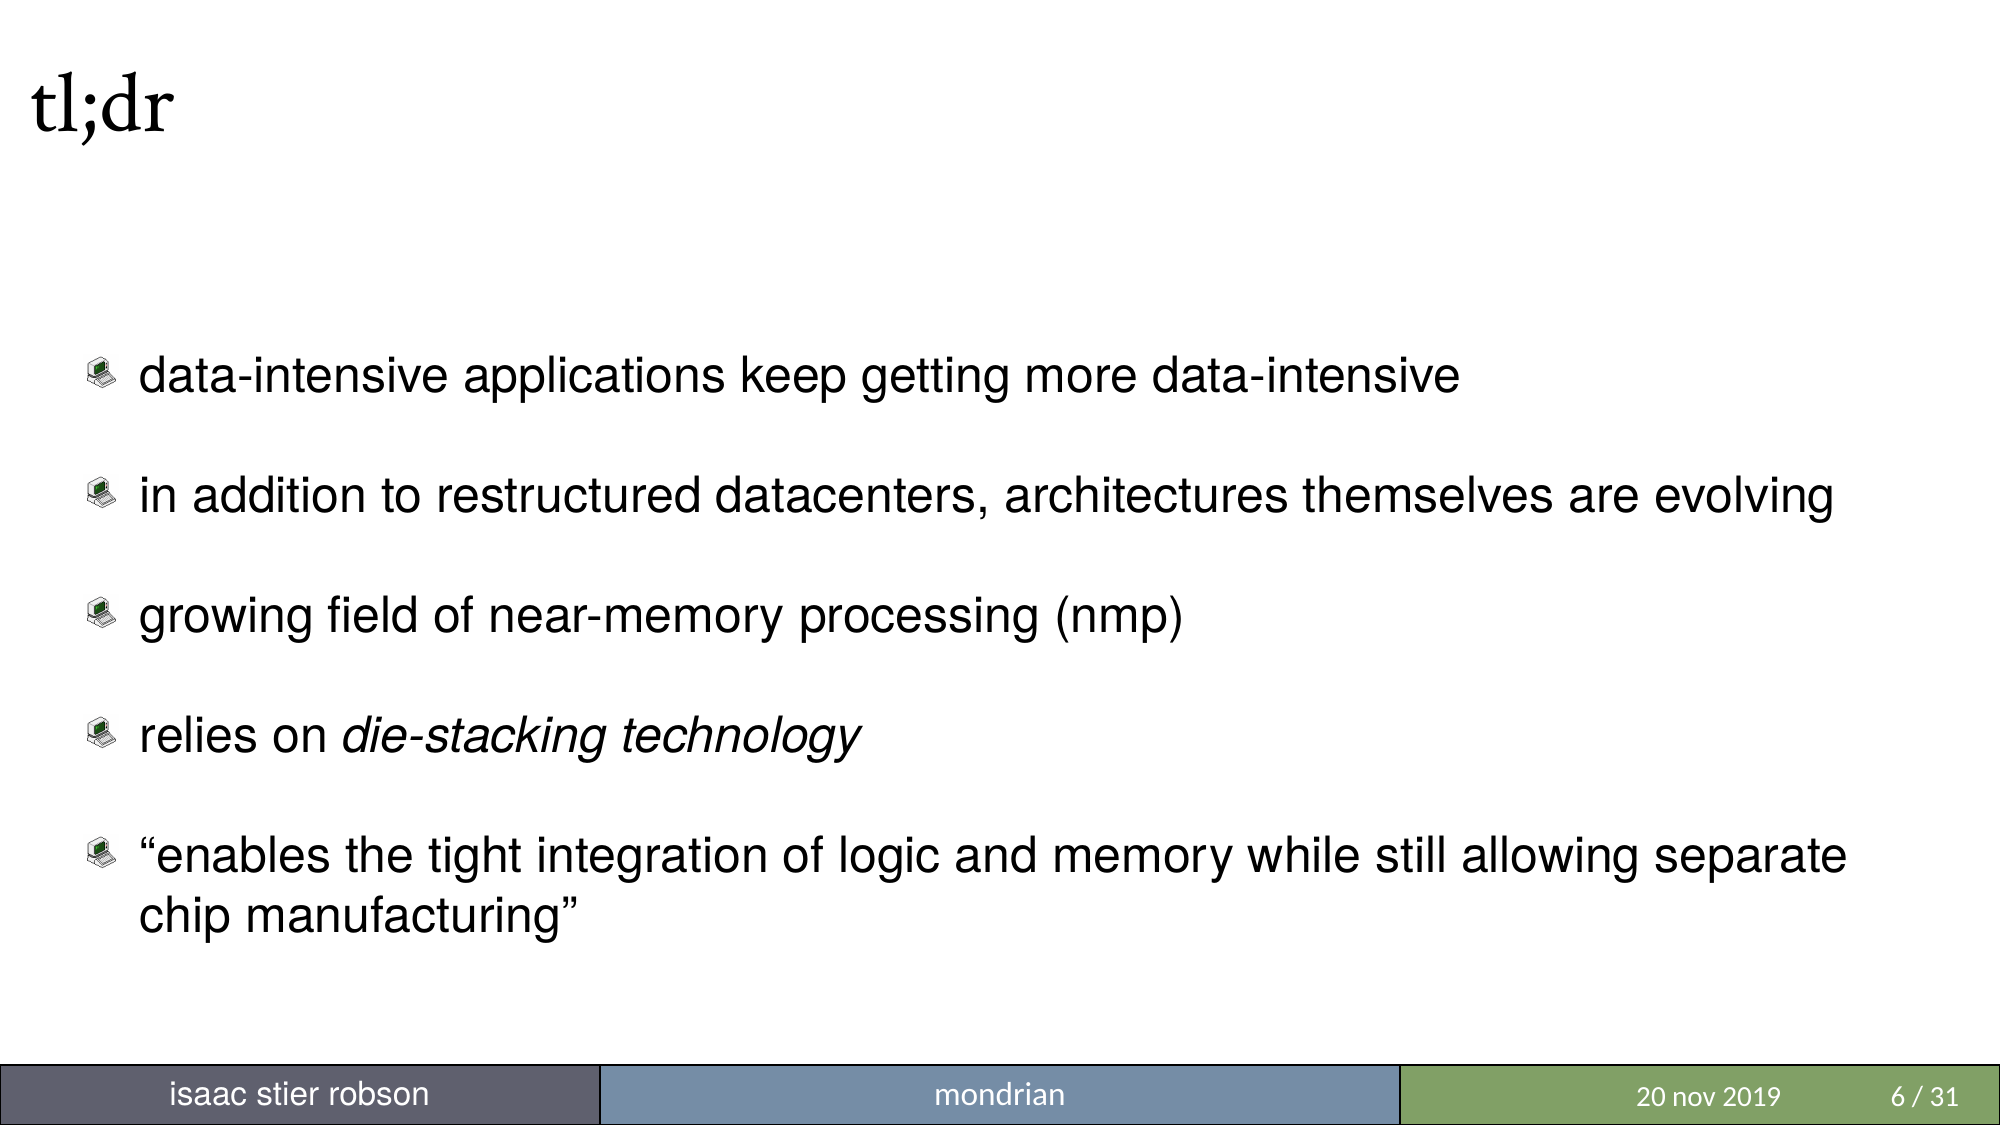

# tl;dr
data-intensive applications keep getting more data-intensive

in addition to restructured datacenters, architectures themselves are evolving

growing field of near-memory processing (nmp)

relies on die-stacking technology

“enables the tight integration of logic and memory while still allowing separate chip manufacturing”
isaac stier robson
mondrian
   	       20 nov 2019	6 / 31